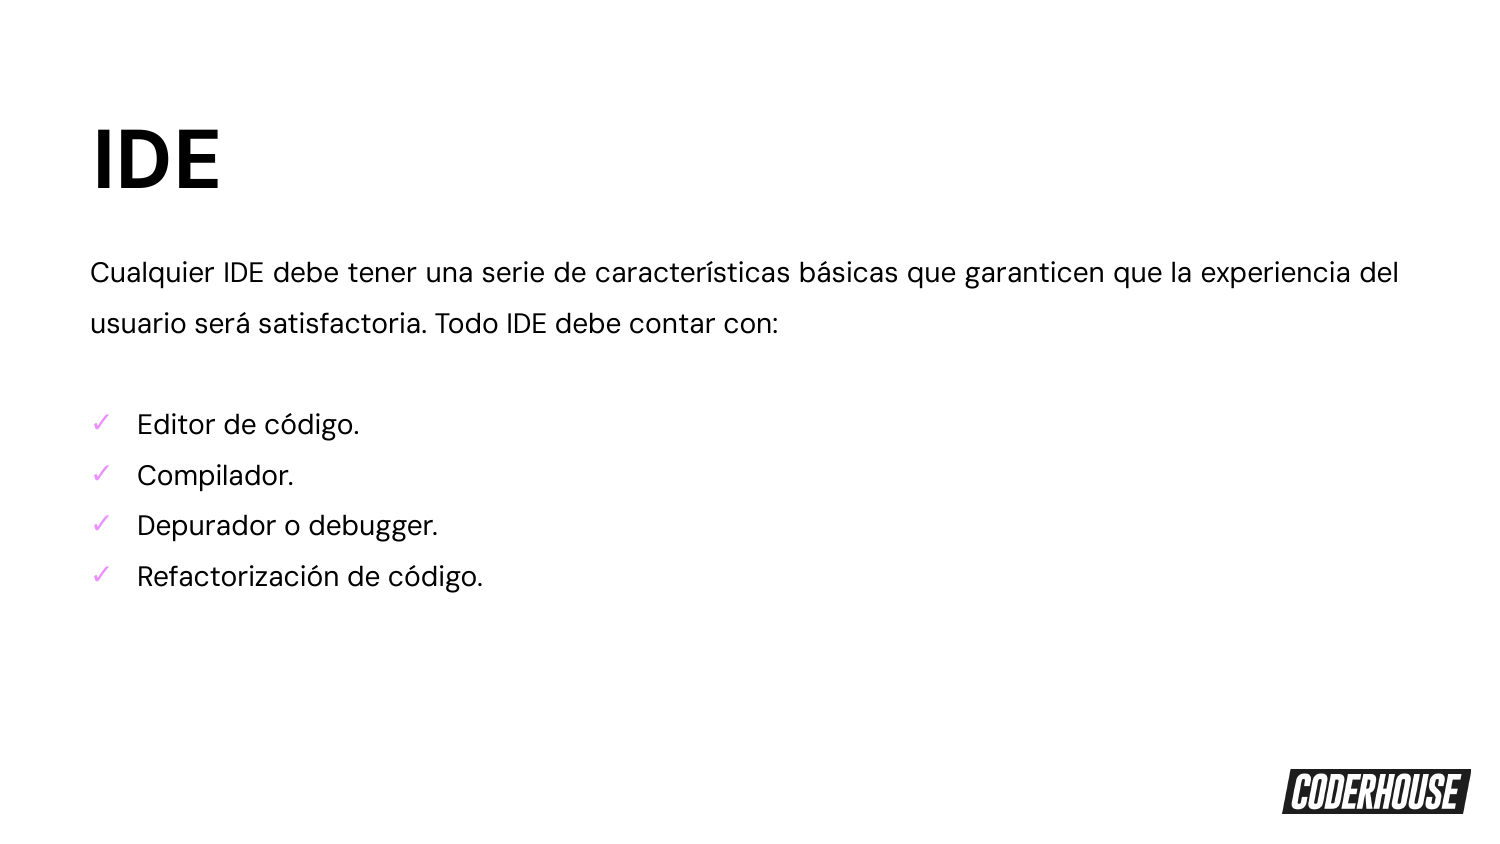

IDE
Cualquier IDE debe tener una serie de características básicas que garanticen que la experiencia del usuario será satisfactoria. Todo IDE debe contar con:

Editor de código.
Compilador.
Depurador o debugger.
Refactorización de código.